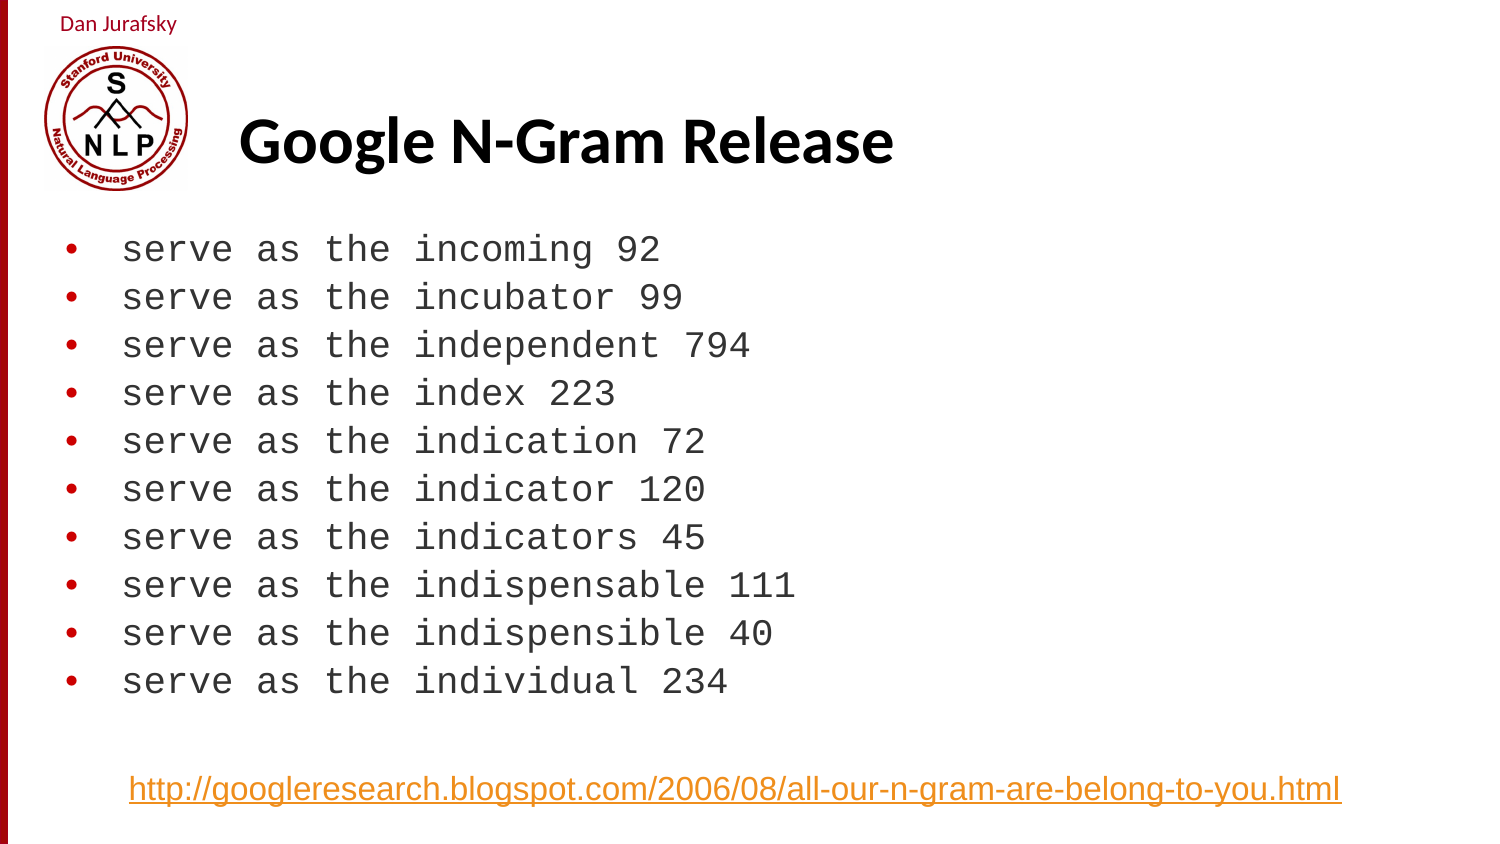

Google N-Gram Release
serve as the incoming 92
serve as the incubator 99
serve as the independent 794
serve as the index 223
serve as the indication 72
serve as the indicator 120
serve as the indicators 45
serve as the indispensable 111
serve as the indispensible 40
serve as the individual 234
http://googleresearch.blogspot.com/2006/08/all-our-n-gram-are-belong-to-you.html